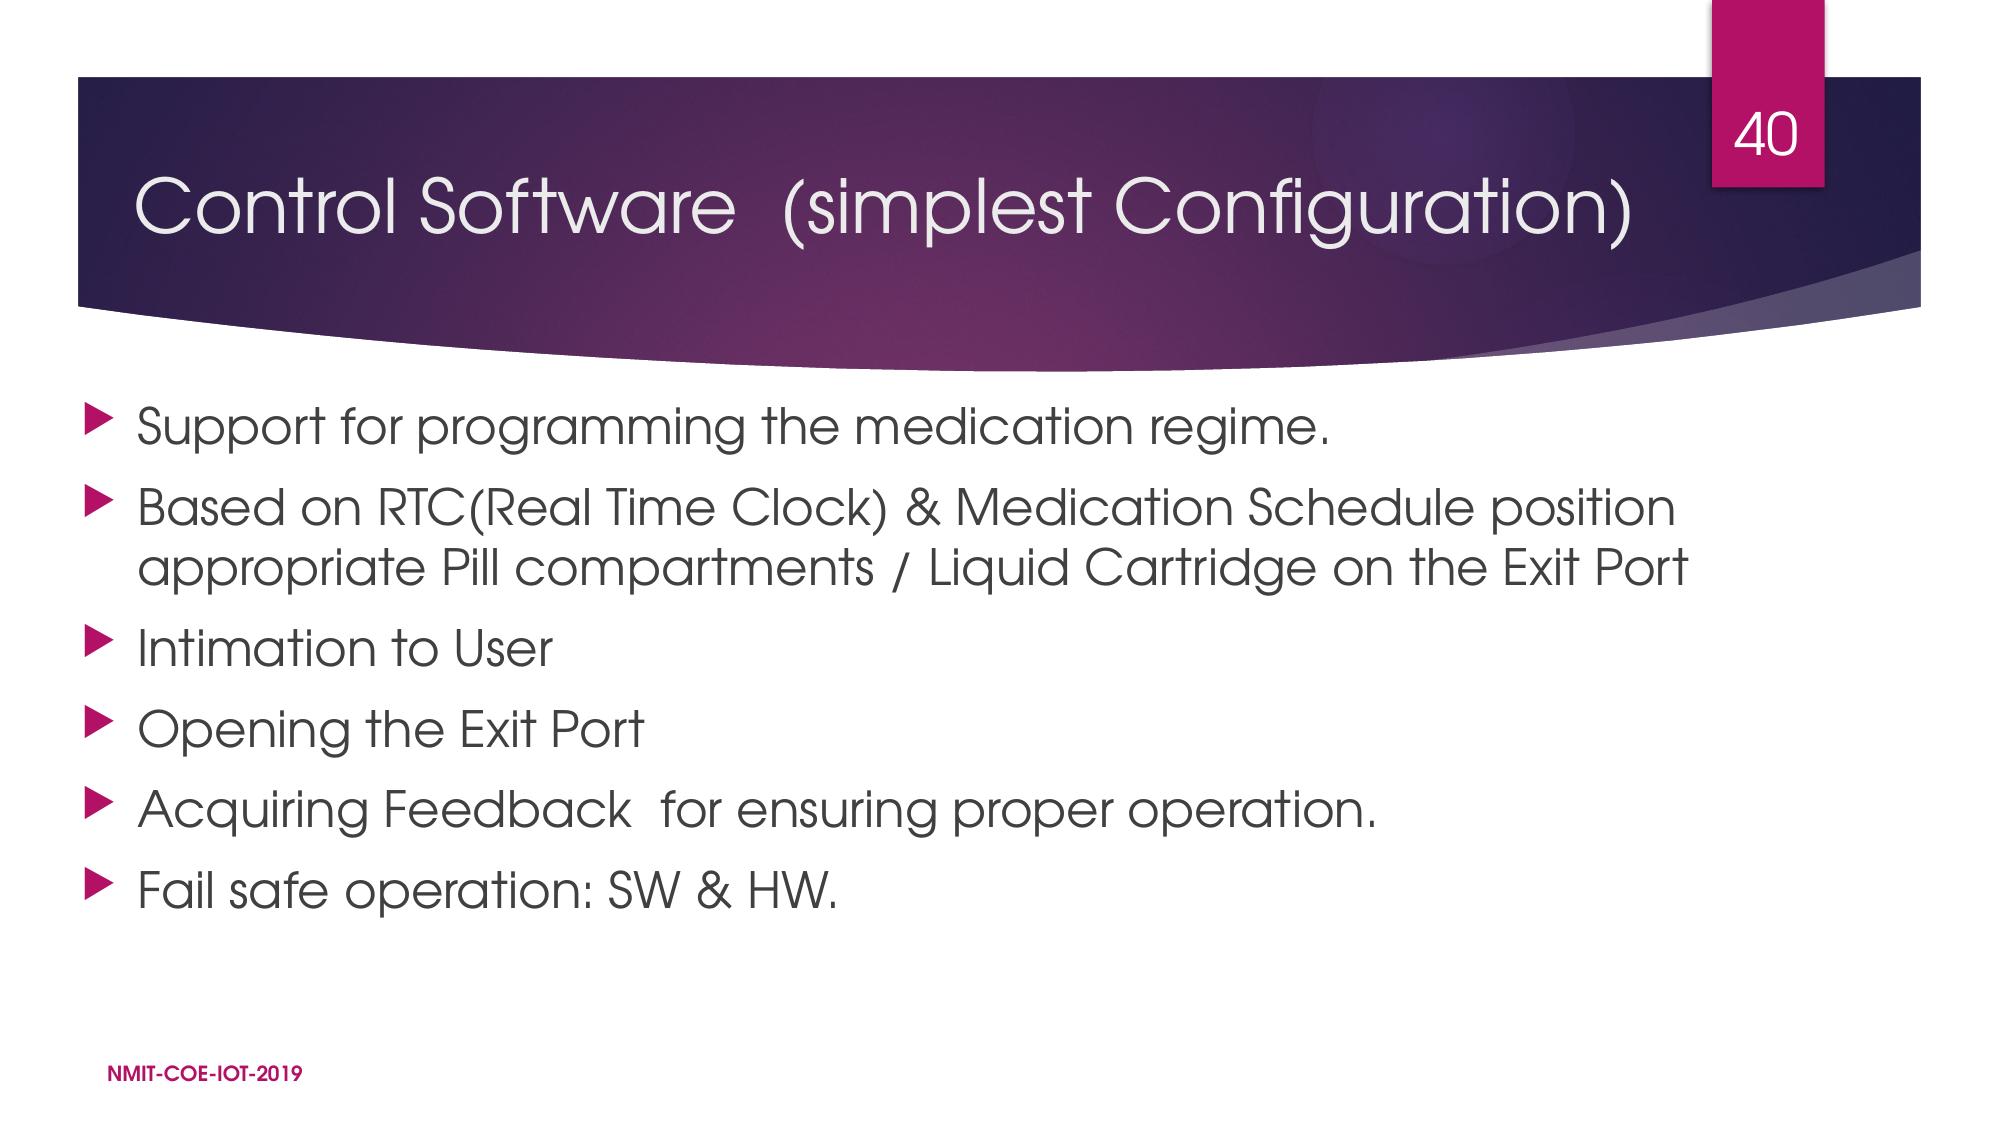

40
# Control Software  (simplest Configuration)
Support for programming the medication regime.
Based on RTC(Real Time Clock) & Medication Schedule position appropriate Pill compartments / Liquid Cartridge on the Exit Port
Intimation to User
Opening the Exit Port
Acquiring Feedback  for ensuring proper operation.
Fail safe operation: SW & HW.

NMIT-COE-IOT-2019